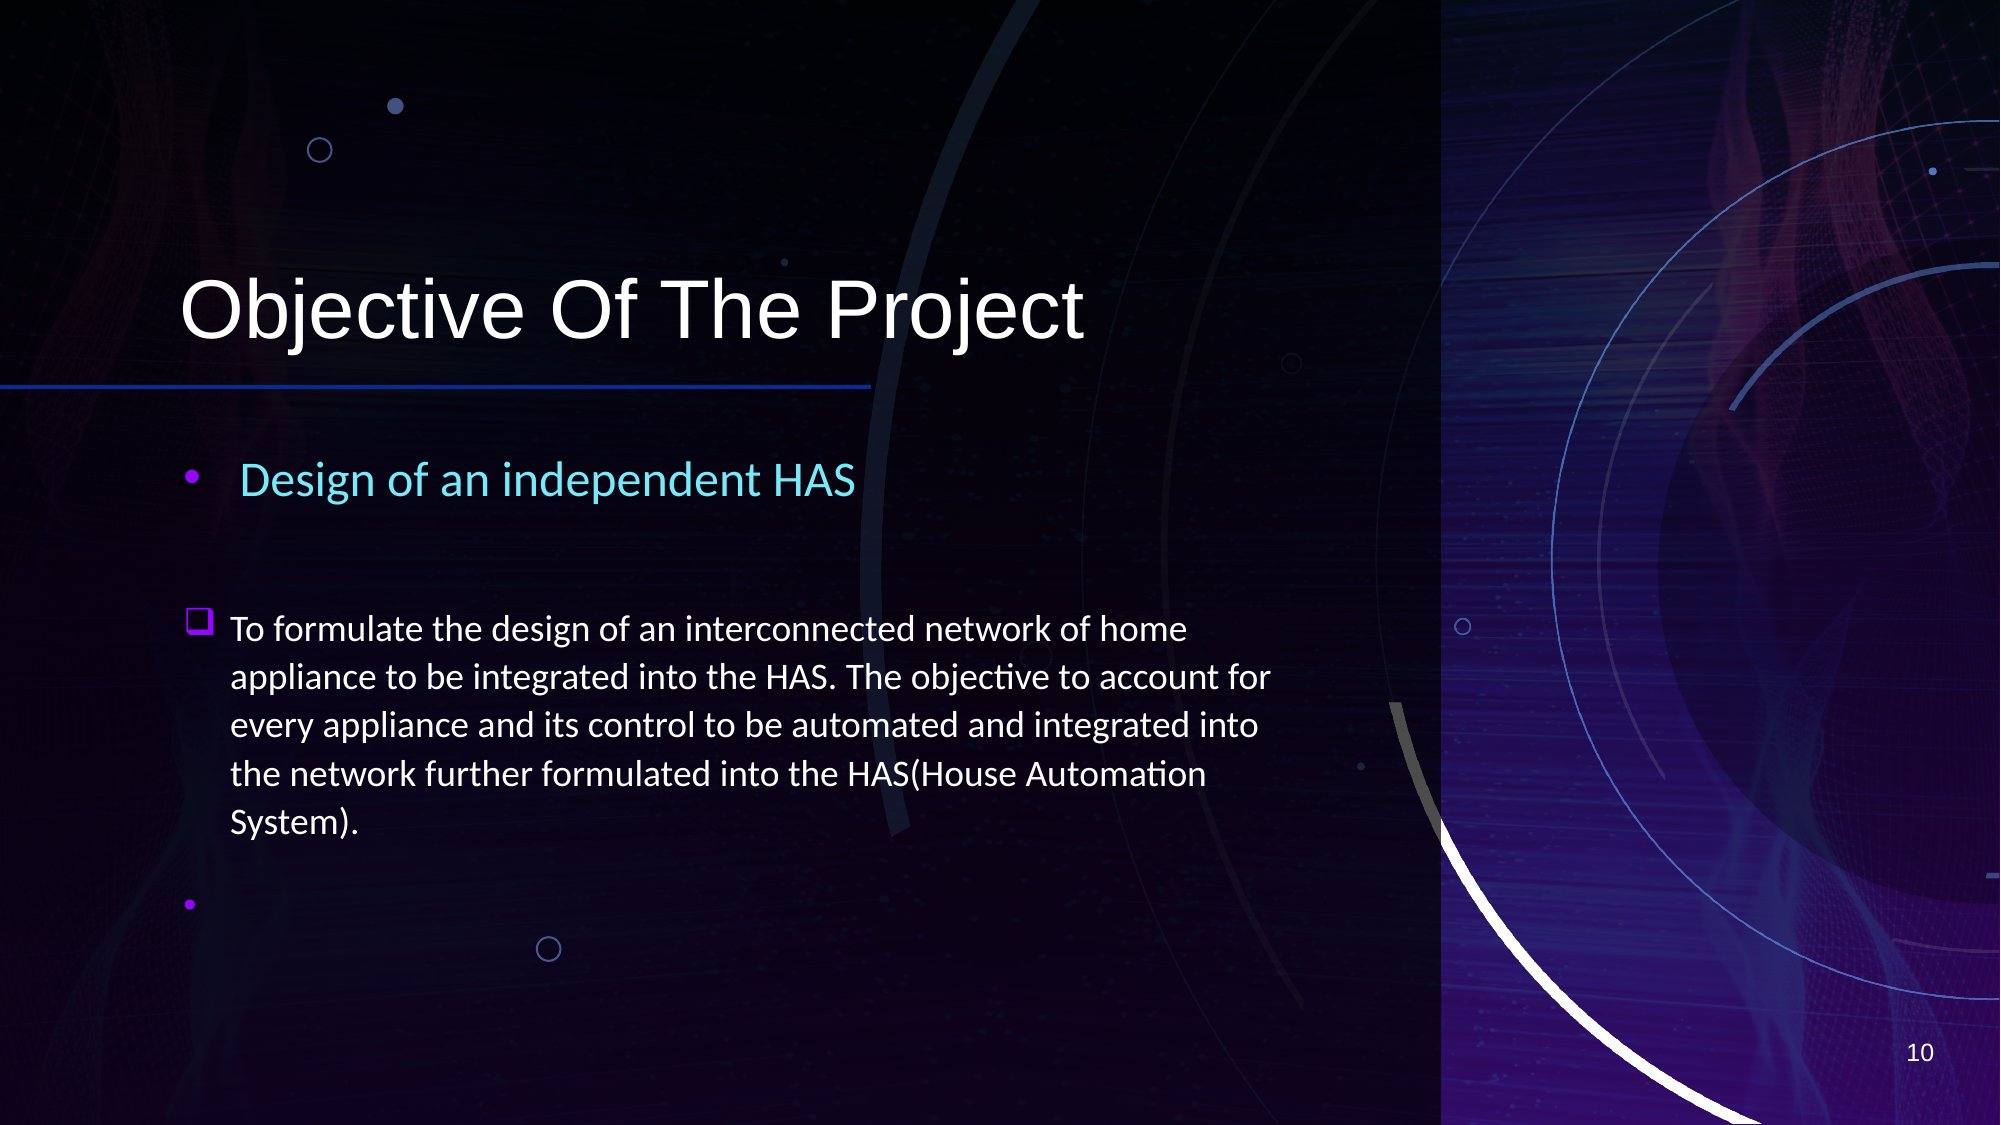

# Objective Of The Project
Design of an independent HAS
To formulate the design of an interconnected network of home appliance to be integrated into the HAS. The objective to account for every appliance and its control to be automated and integrated into the network further formulated into the HAS(House Automation System).

10